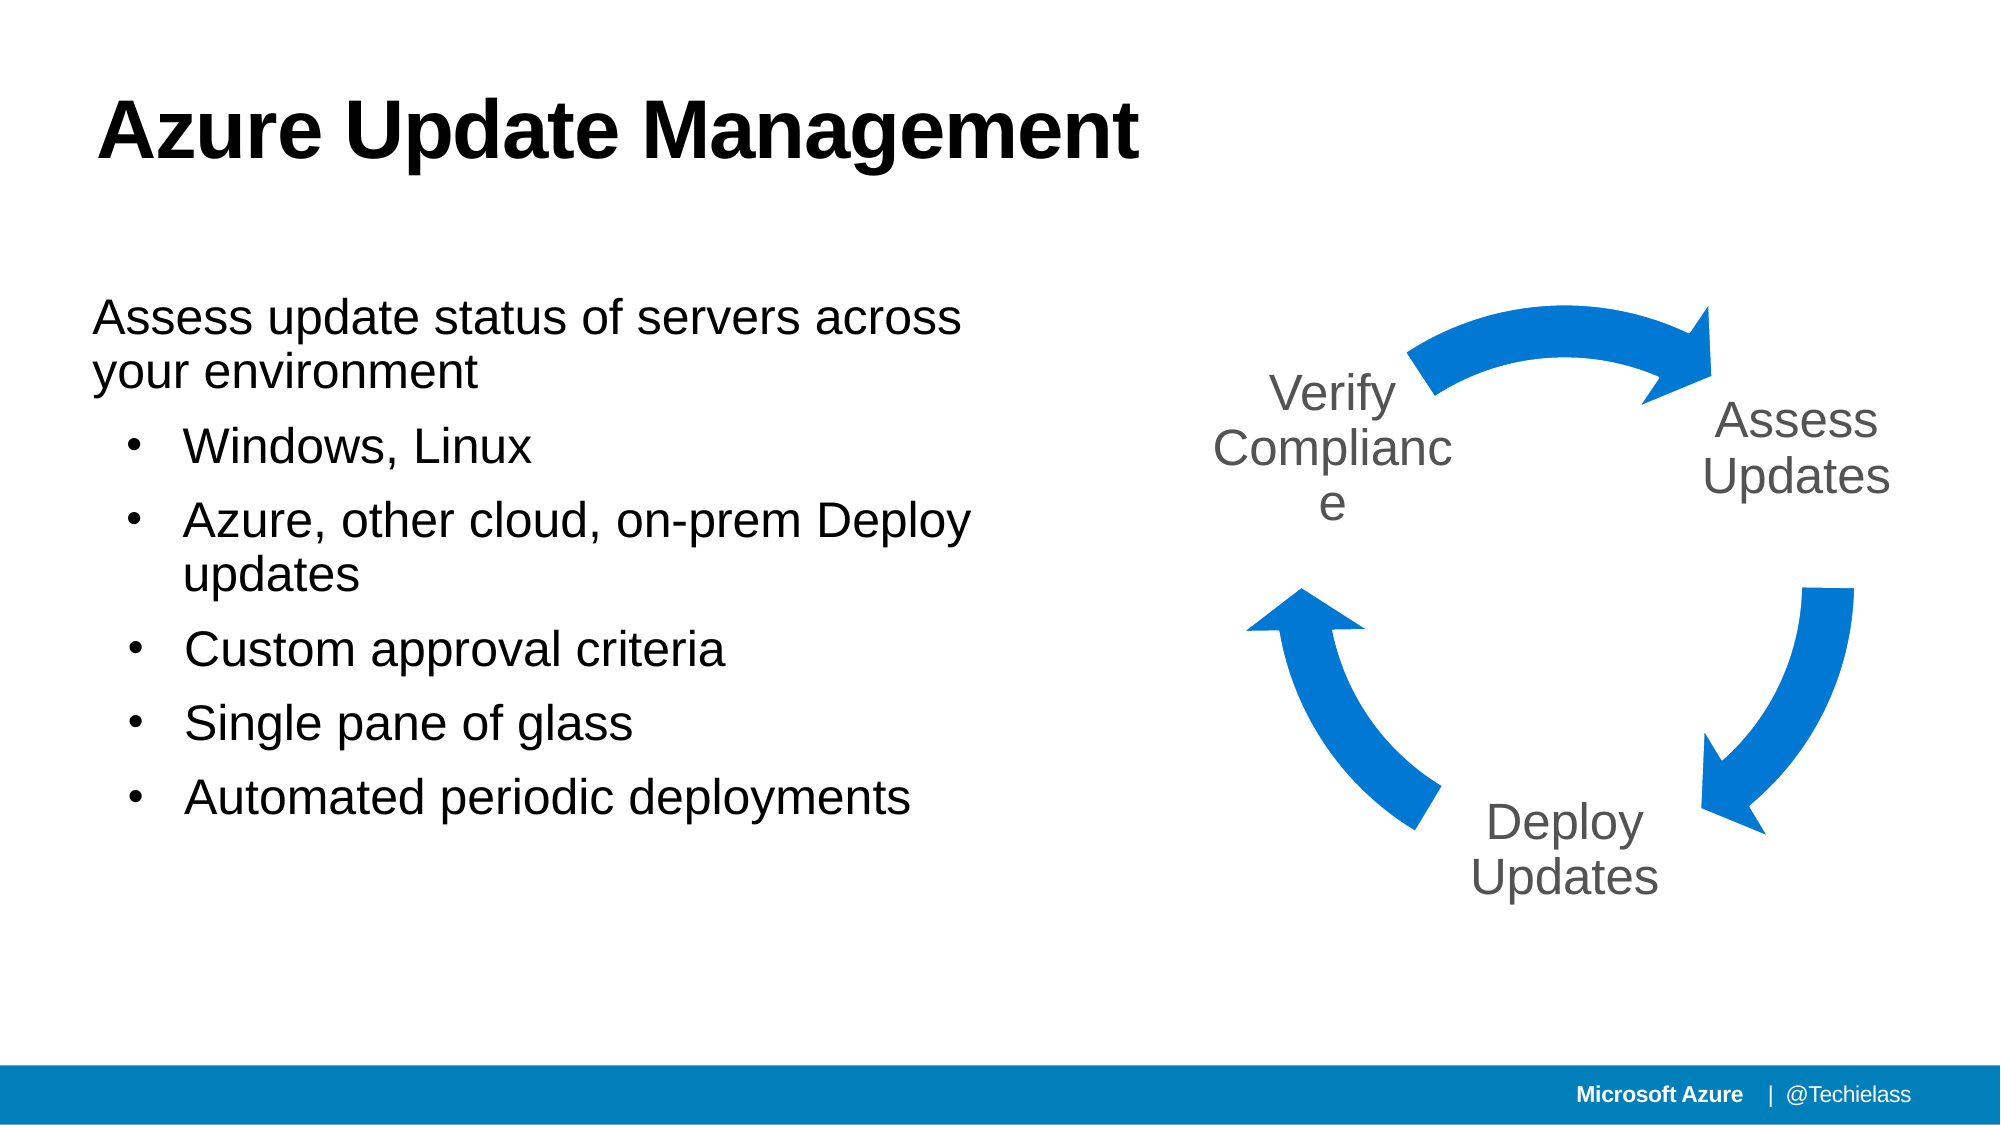

# Azure Update Management

Assess update status of servers across your environment
Windows, Linux
Azure, other cloud, on-prem Deploy updates
Custom approval criteria
Single pane of glass
Automated periodic deployments
Verify Compliance
Assess Updates
Deploy Updates

Microsoft Azure    |  @Techielass